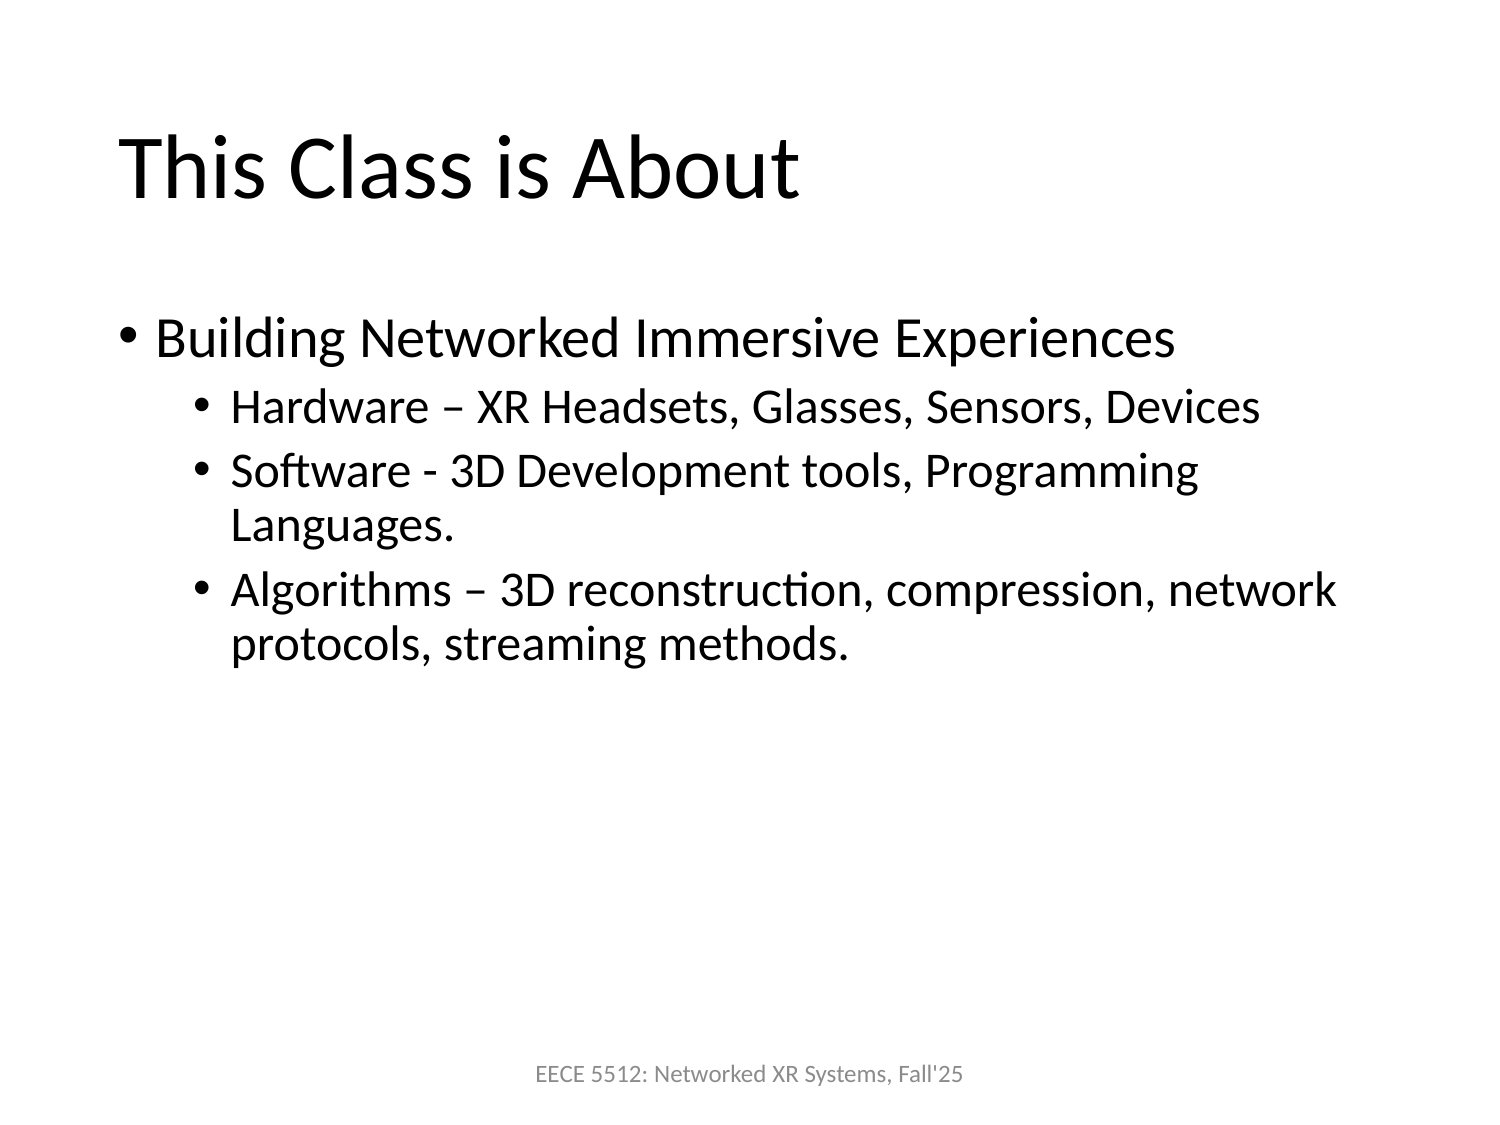

# This Class is About
Building Networked Immersive Experiences
Hardware – XR Headsets, Glasses, Sensors, Devices
Software - 3D Development tools, Programming Languages.
Algorithms – 3D reconstruction, compression, network protocols, streaming methods.

EECE 5512: Networked XR Systems, Fall'25